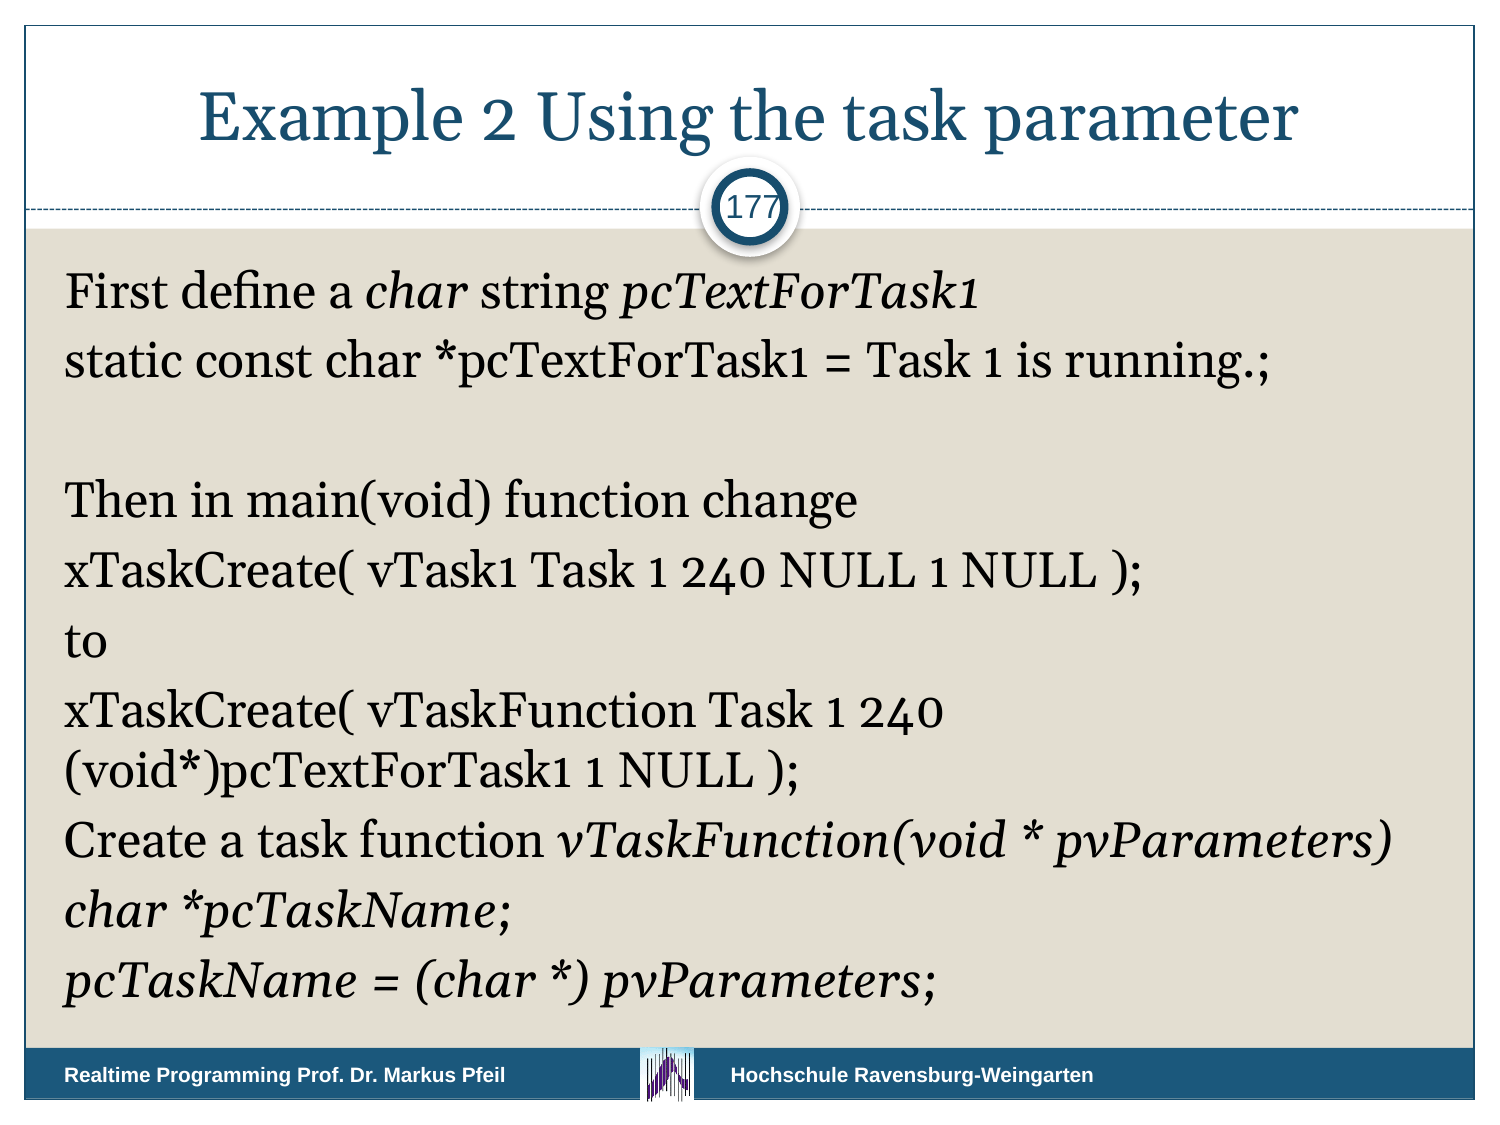

# Example 2 Using the task parameter
177
First define a char string pcTextForTask1
static const char *pcTextForTask1 = Task 1 is running.;

Then in main(void) function change
xTaskCreate( vTask1 Task 1 240 NULL 1 NULL );
to
xTaskCreate( vTaskFunction Task 1 240 (void*)pcTextForTask1 1 NULL );
Create a task function vTaskFunction(void * pvParameters)
char *pcTaskName;
pcTaskName = (char *) pvParameters;

Realtime Programming Prof. Dr. Markus Pfeil